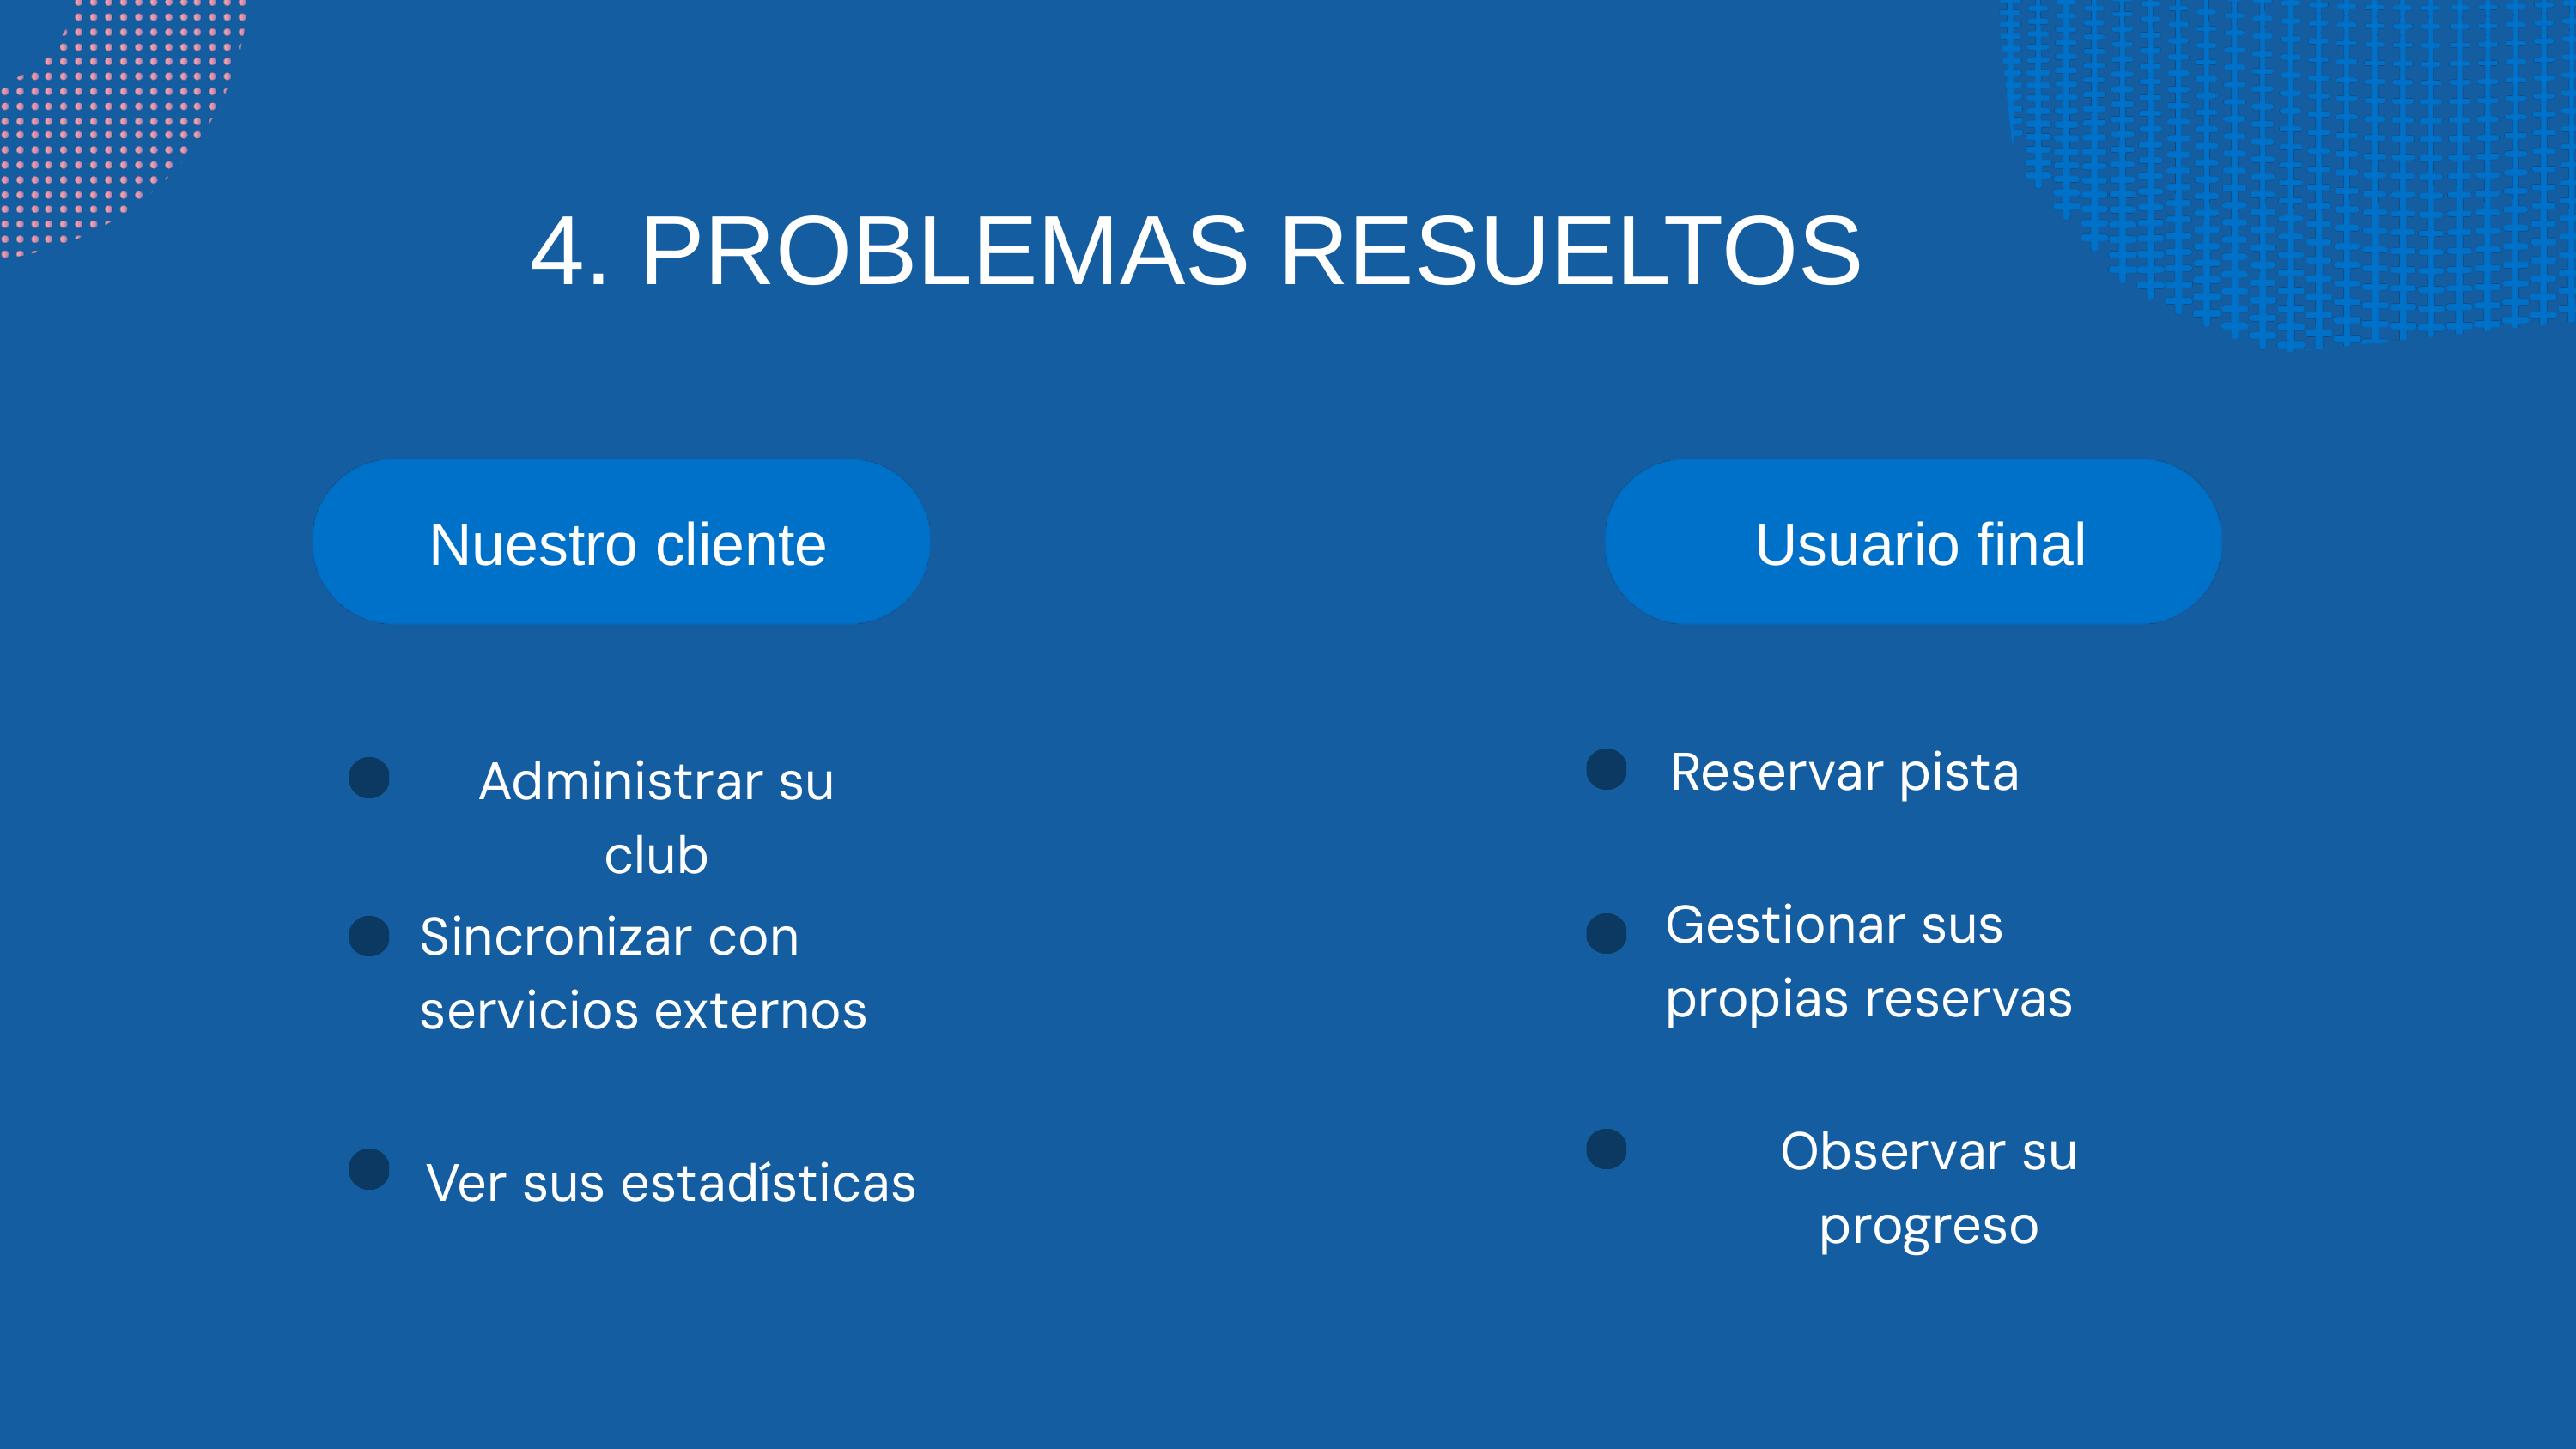

4. PROBLEMAS RESUELTOS

Nuestro cliente
Usuario final
Reservar pista
Administrar su club

Gestionar sus propias reservas
Sincronizar con servicios externos

Observar su progreso

Ver sus estadísticas